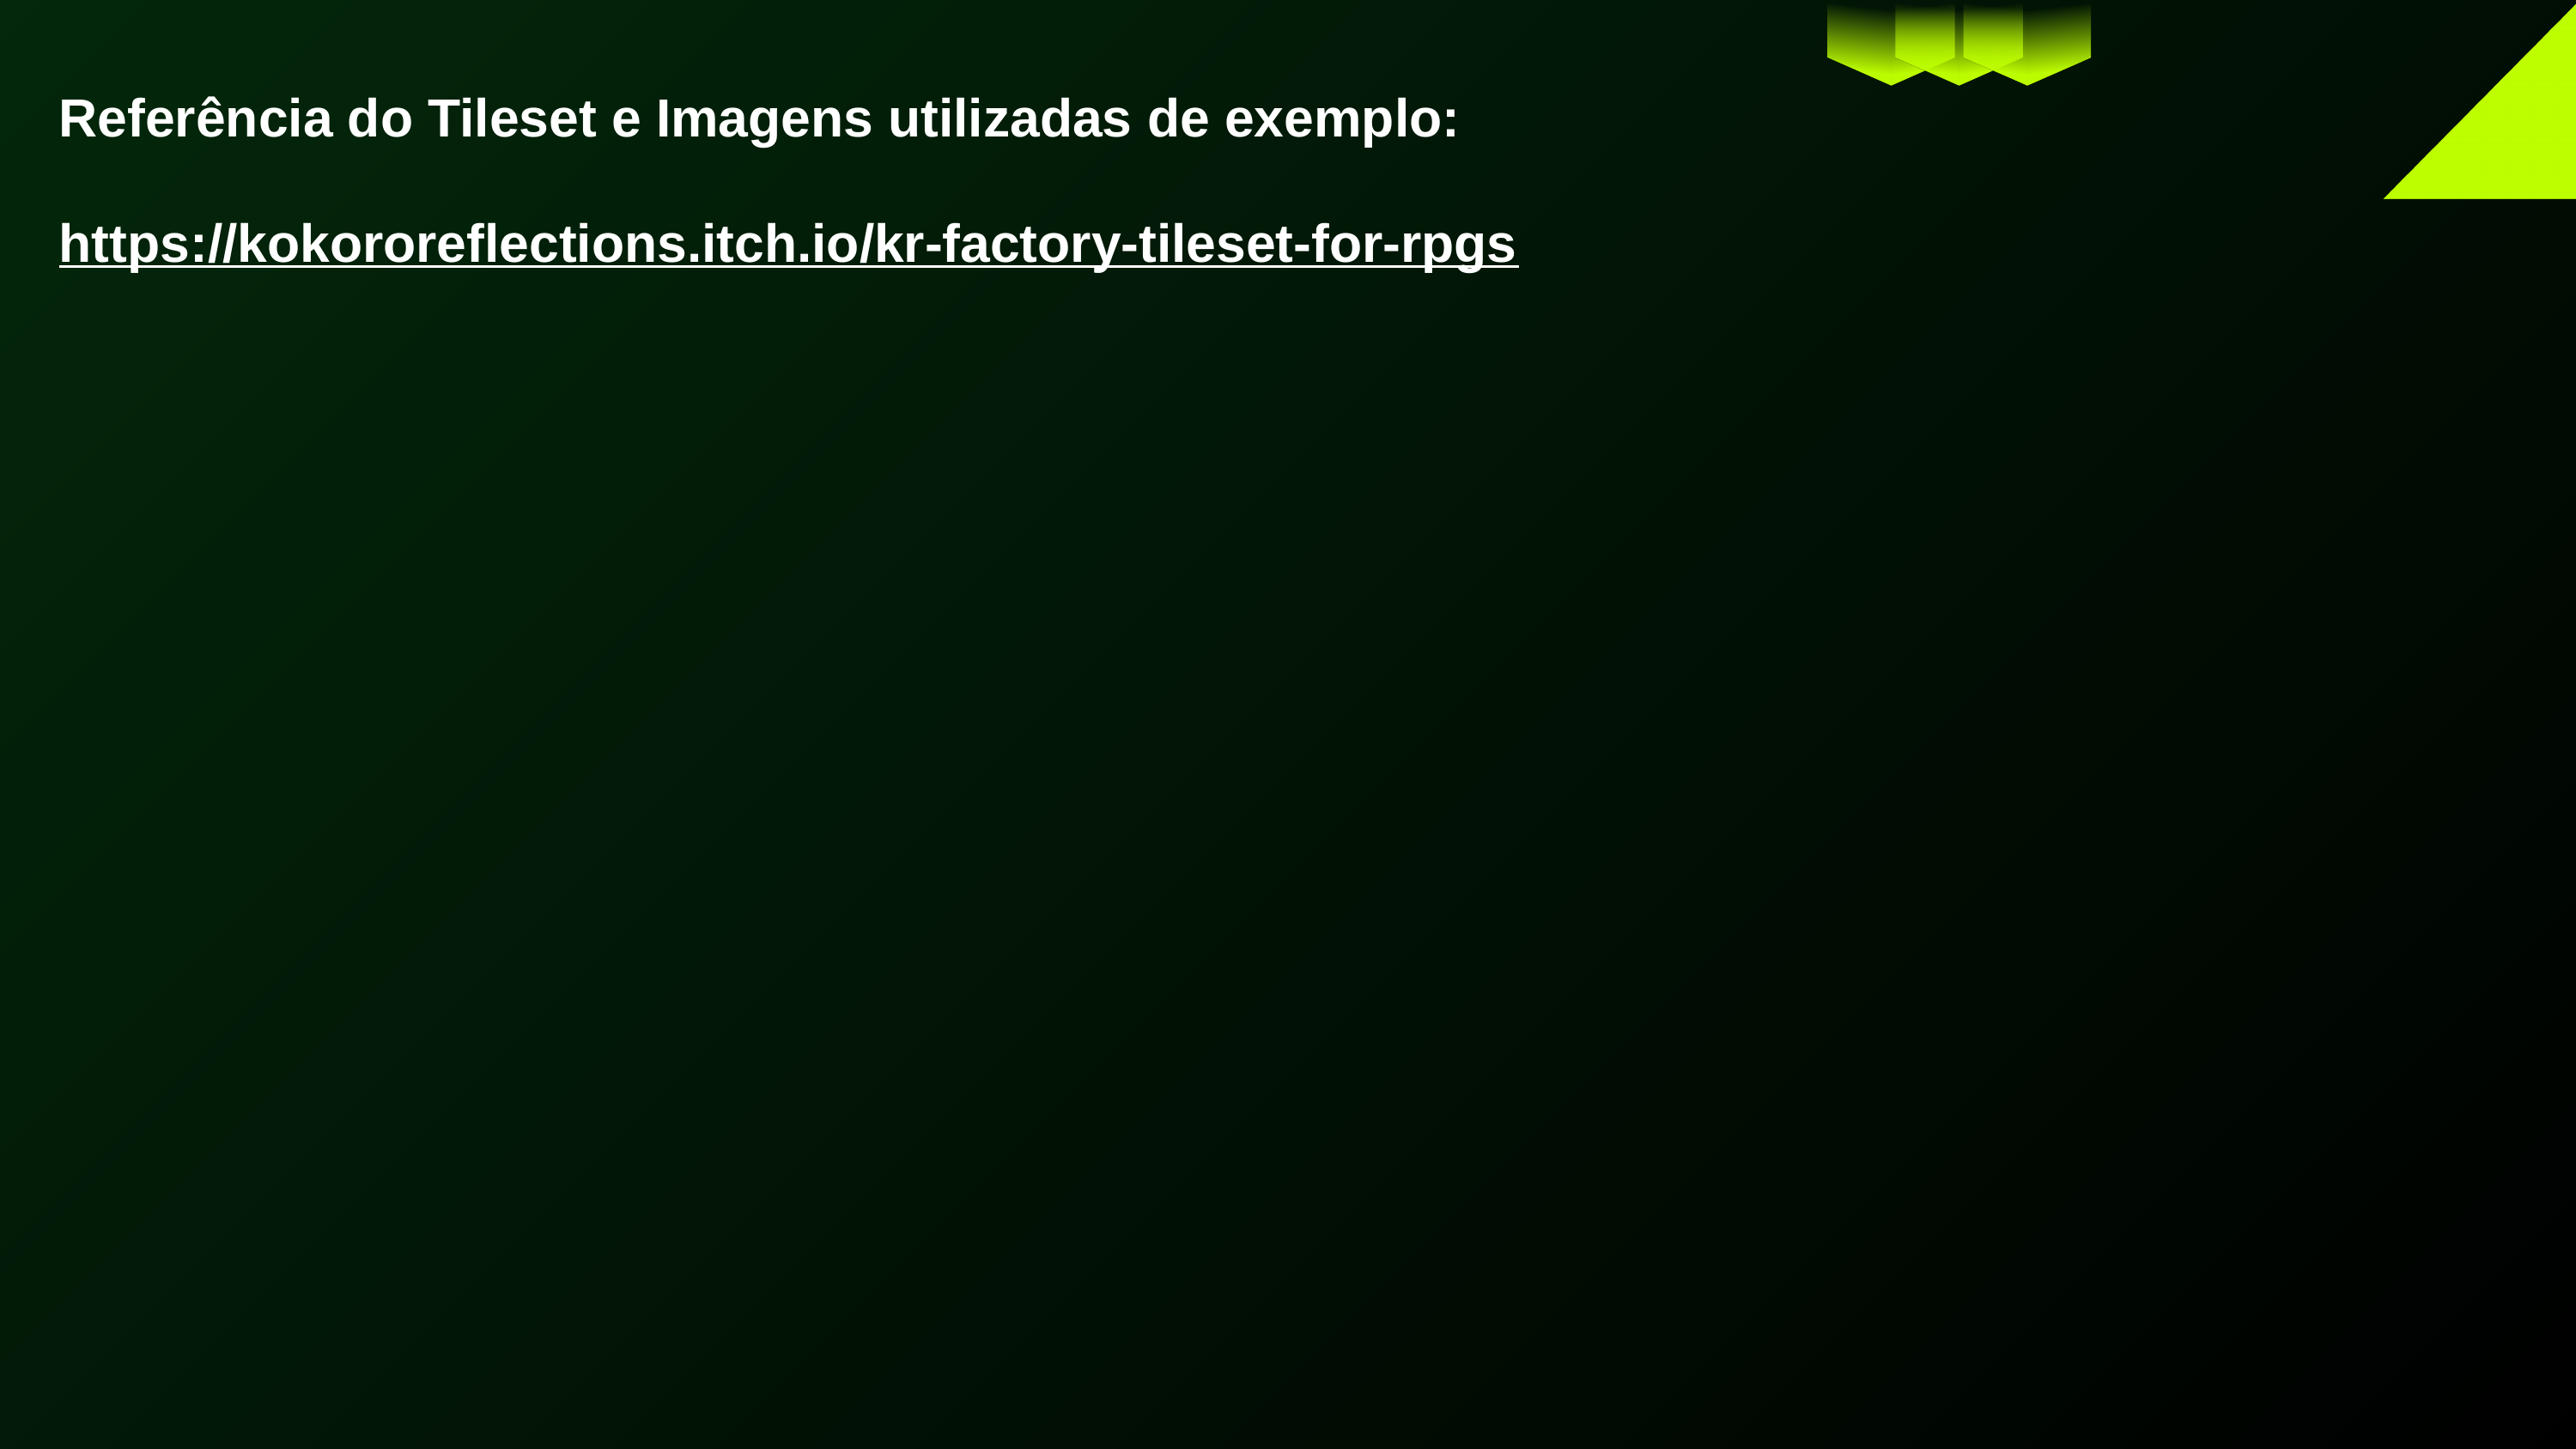

Referência do Tileset e Imagens utilizadas de exemplo:
https://kokororeflections.itch.io/kr-factory-tileset-for-rpgs